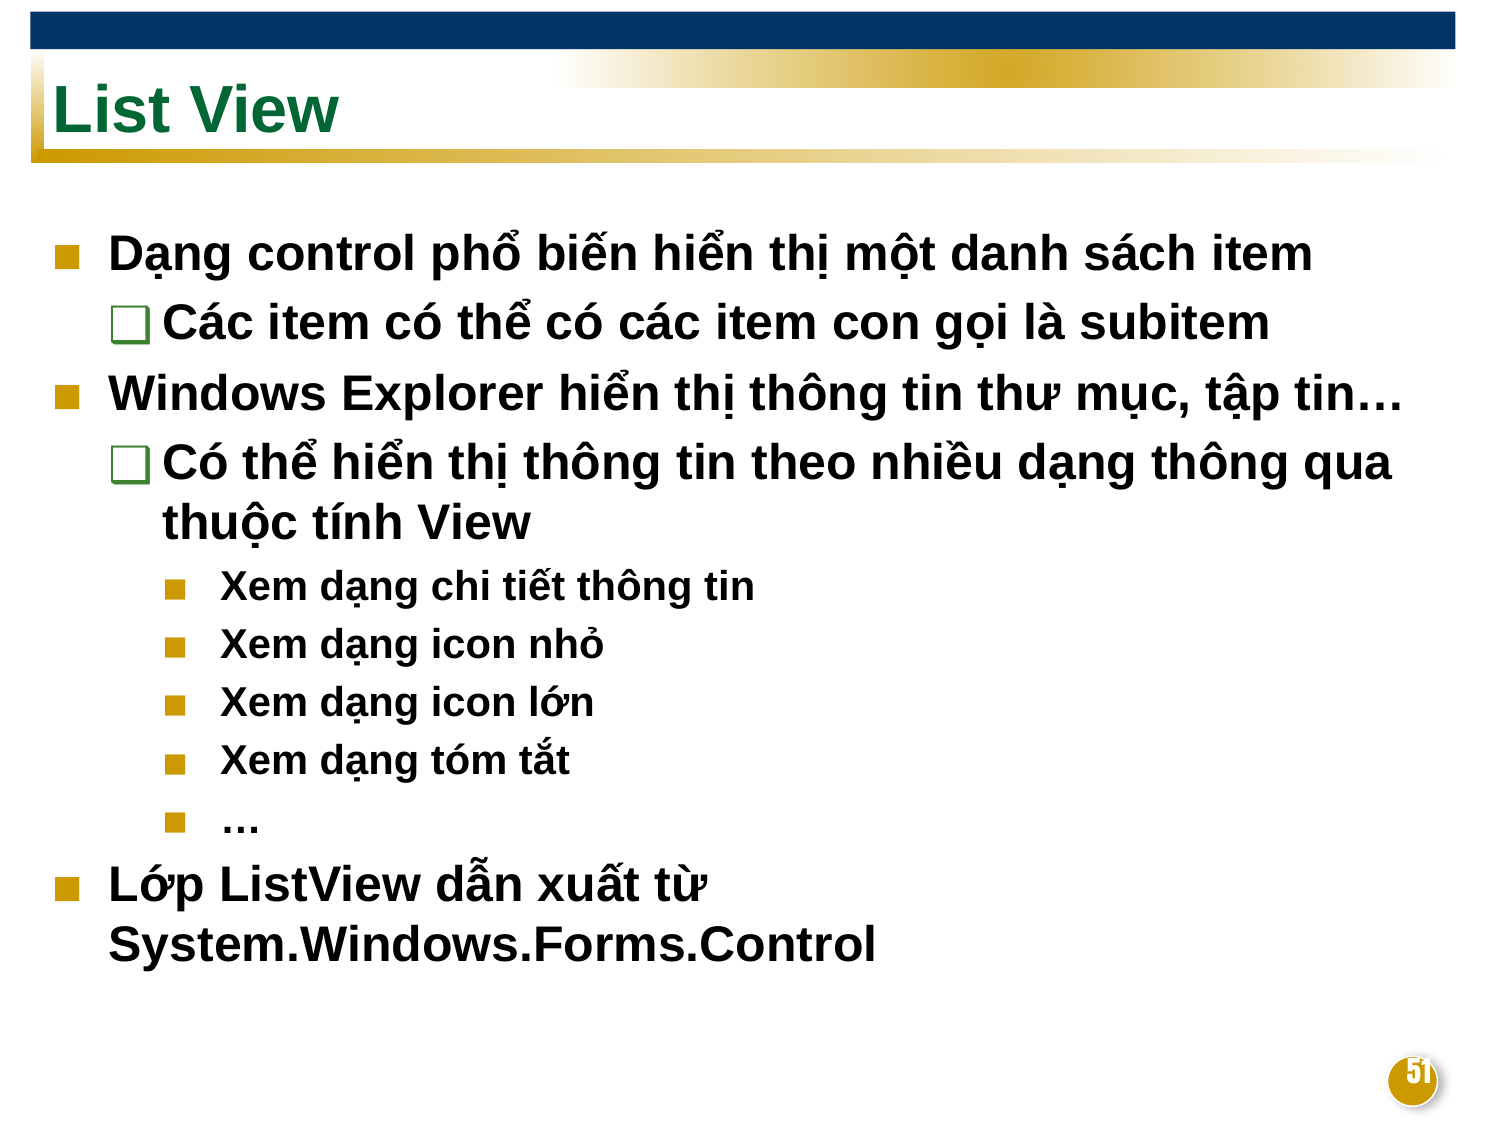

# List View
Dạng control phổ biến hiển thị một danh sách item
Các item có thể có các item con gọi là subitem
Windows Explorer hiển thị thông tin thư mục, tập tin…
Có thể hiển thị thông tin theo nhiều dạng thông qua thuộc tính View
Xem dạng chi tiết thông tin
Xem dạng icon nhỏ
Xem dạng icon lớn
Xem dạng tóm tắt
…
Lớp ListView dẫn xuất từ System.Windows.Forms.Control

51